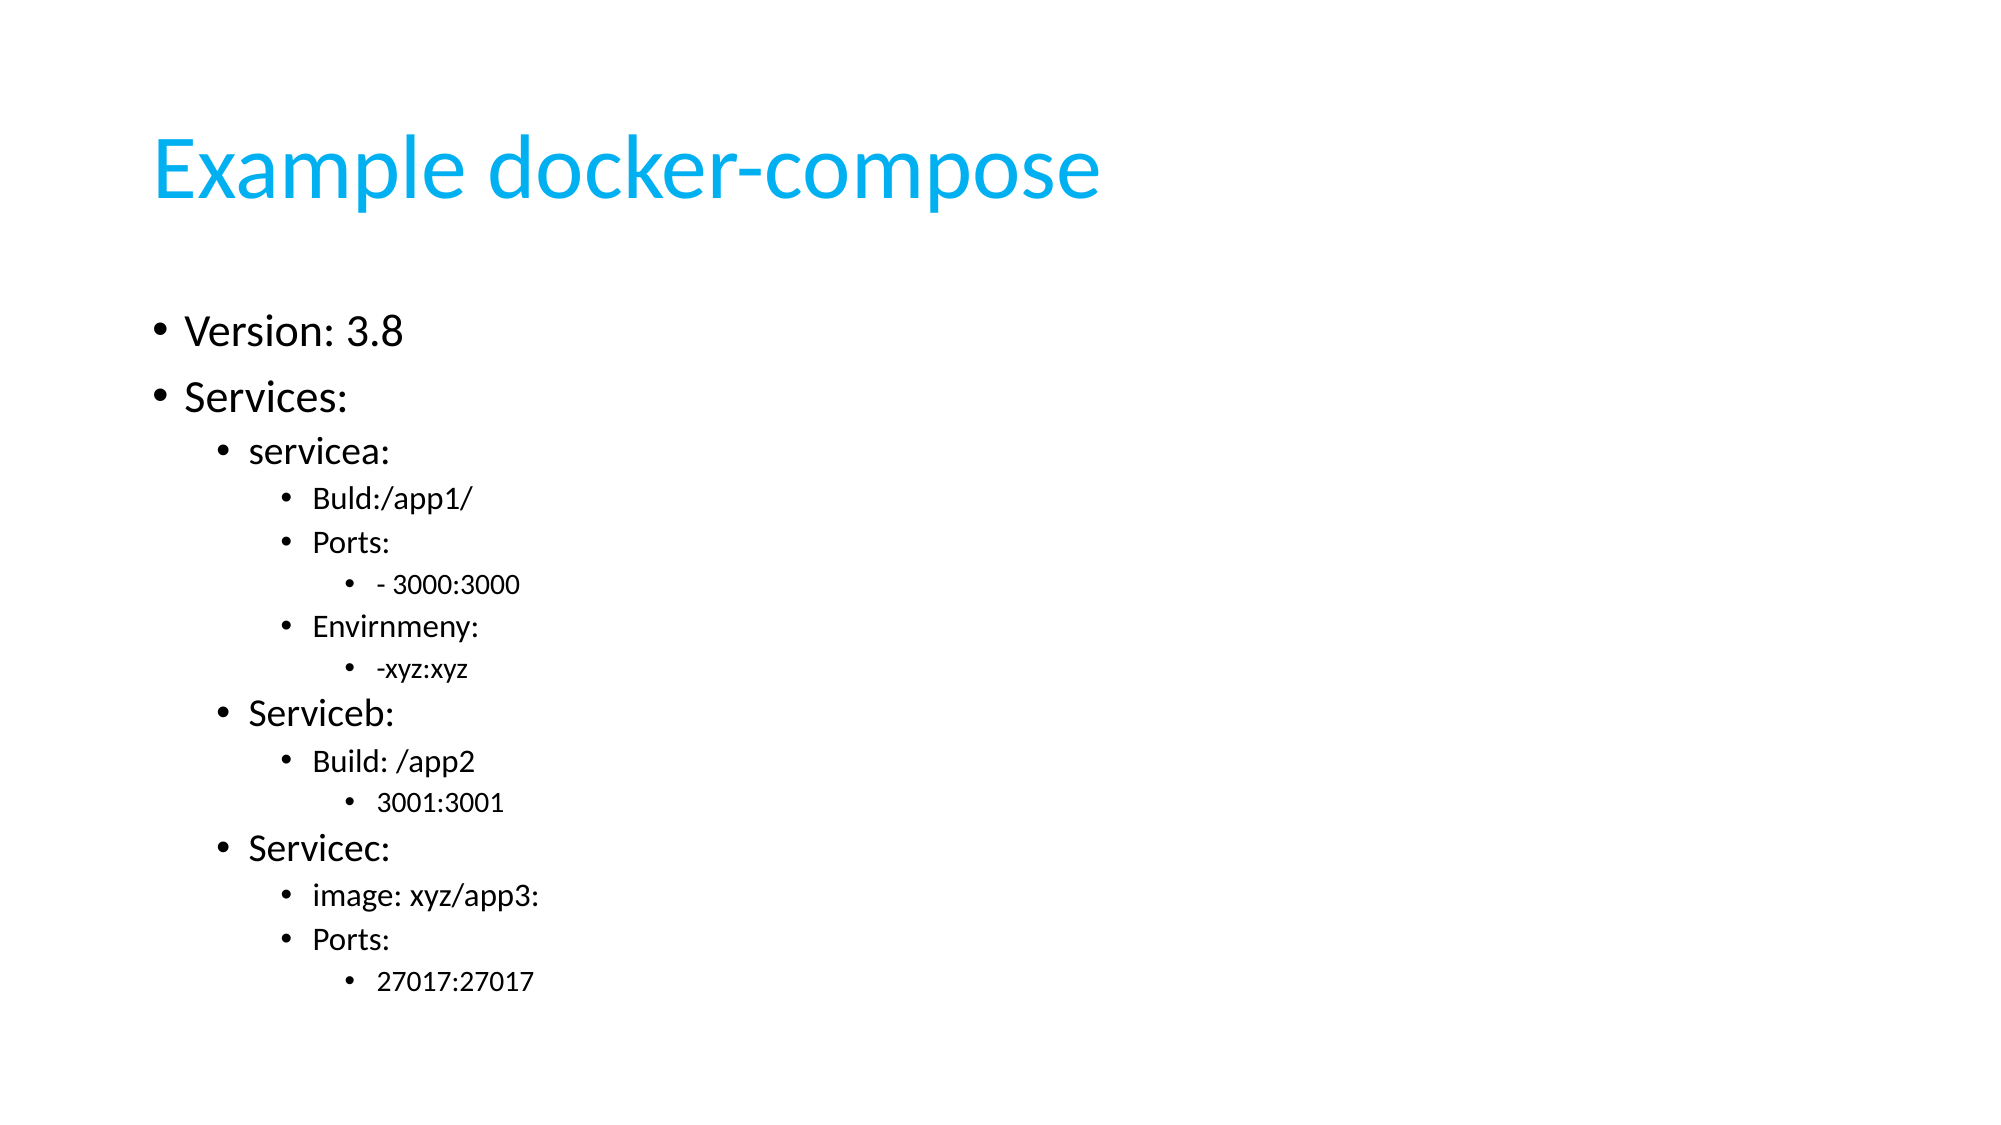

# Example docker-compose
Version: 3.8
Services:
servicea:
Buld:/app1/
Ports:
- 3000:3000
Envirnmeny:
-xyz:xyz
Serviceb:
Build: /app2
3001:3001
Servicec:
image: xyz/app3:
Ports:
27017:27017